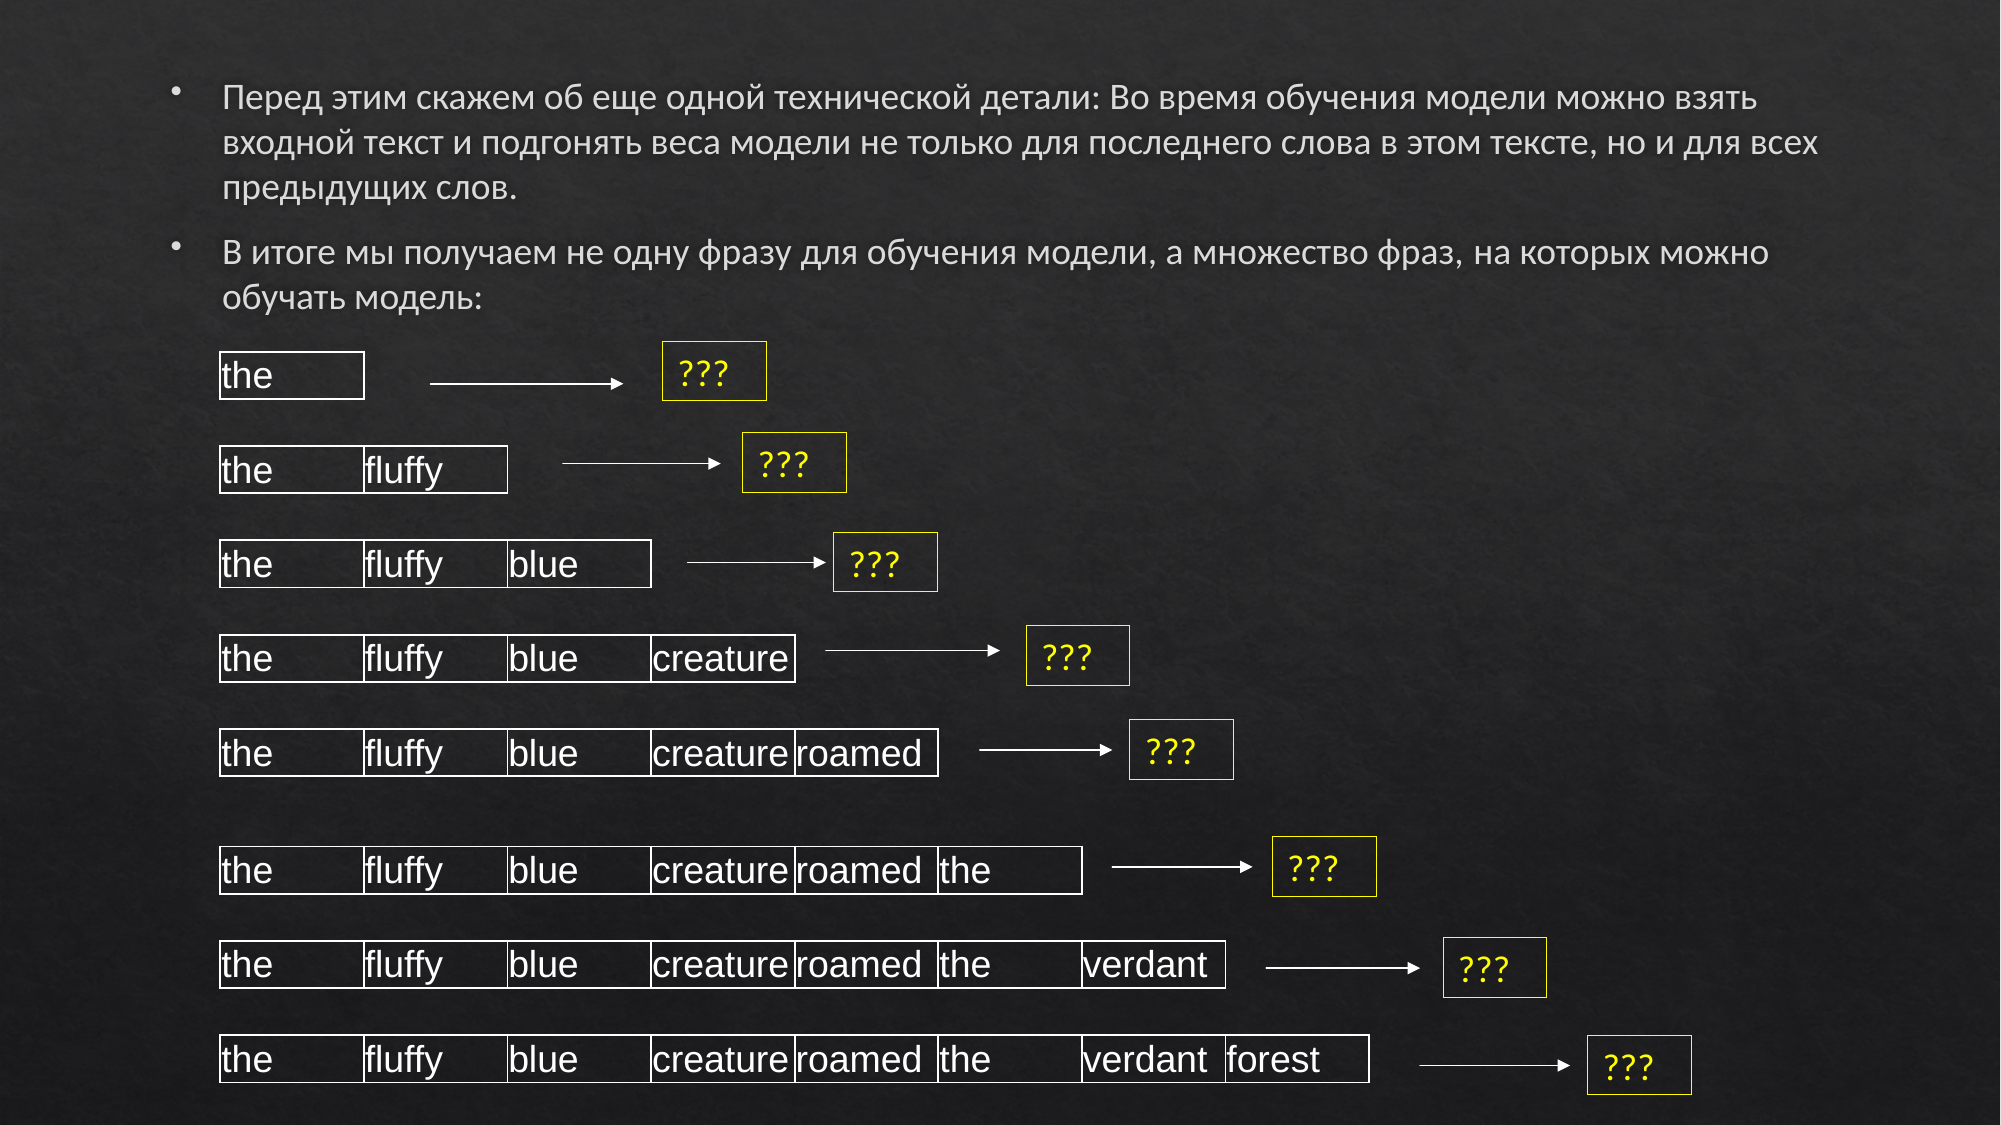

Перед этим скажем об еще одной технической детали: Во время обучения модели можно взять входной текст и подгонять веса модели не только для последнего слова в этом тексте, но и для всех предыдущих слов.
В итоге мы получаем не одну фразу для обучения модели, а множество фраз, на которых можно обучать модель:

???
| the |  |  |  |  |  |  |  |
| --- | --- | --- | --- | --- | --- | --- | --- |
|  |  |  |  |  |  |  |  |
| the | fluffy |  |  |  |  |  |  |
|  |  |  |  |  |  |  |  |
| the | fluffy | blue |  |  |  |  |  |
|  |  |  |  |  |  |  |  |
| the | fluffy | blue | creature |  |  |  |  |
|  |  |  |  |  |  |  |  |
| the | fluffy | blue | creature | roamed |  |  |  |
|  |  |  |  |  |  |  |  |
| the | fluffy | blue | creature | roamed | the |  |  |
|  |  |  |  |  |  |  |  |
| the | fluffy | blue | creature | roamed | the | verdant |  |
|  |  |  |  |  |  |  |  |
| the | fluffy | blue | creature | roamed | the | verdant | forest |
???
???
???
???
???
???
???